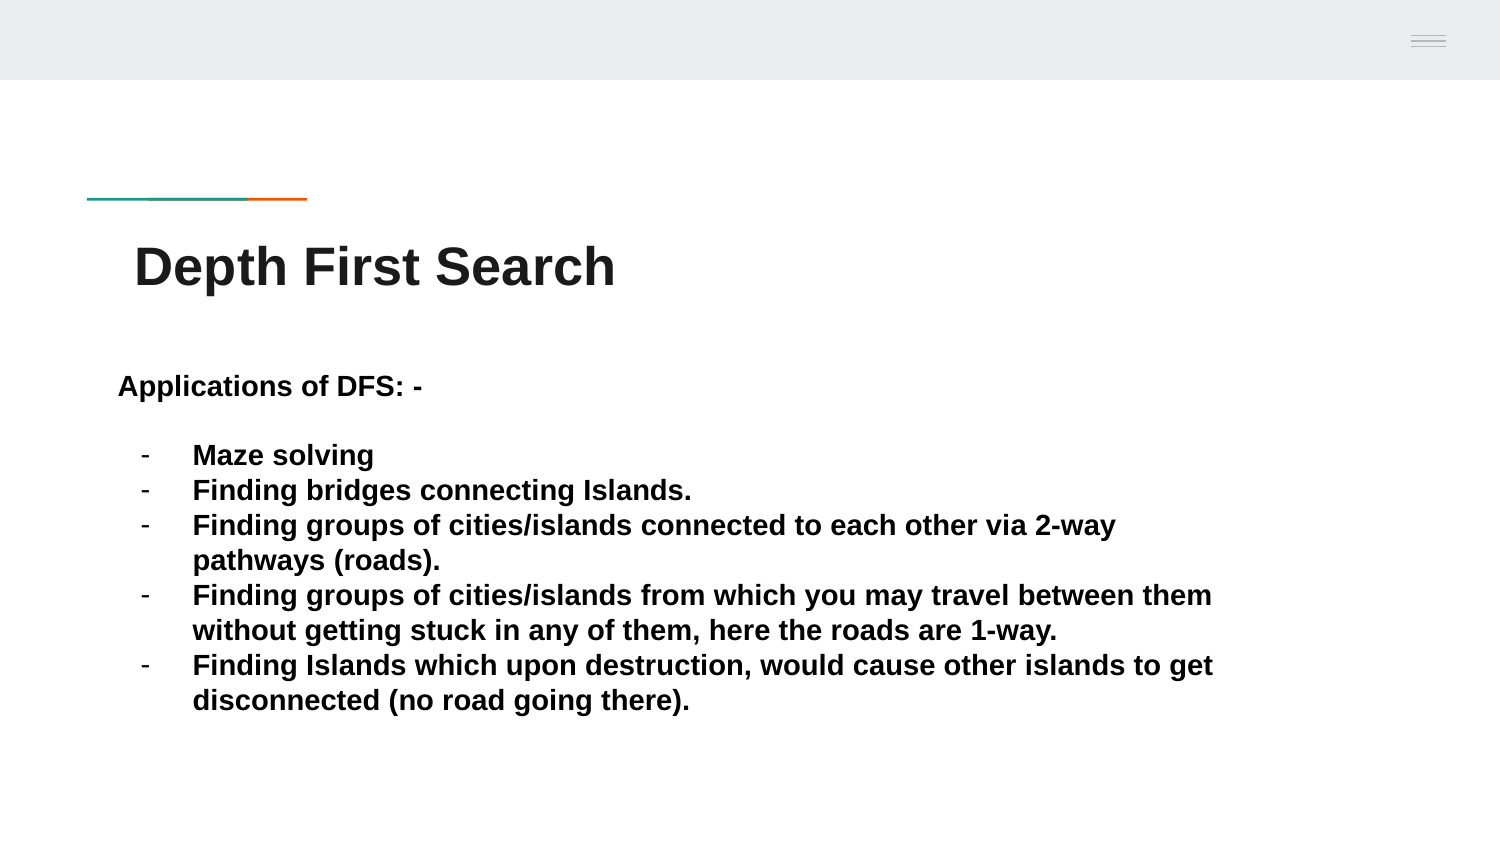

# Depth First Search

Applications of DFS: -

Maze solving
Finding bridges connecting Islands.
Finding groups of cities/islands connected to each other via 2-way pathways (roads).
Finding groups of cities/islands from which you may travel between them without getting stuck in any of them, here the roads are 1-way.
Finding Islands which upon destruction, would cause other islands to get disconnected (no road going there).